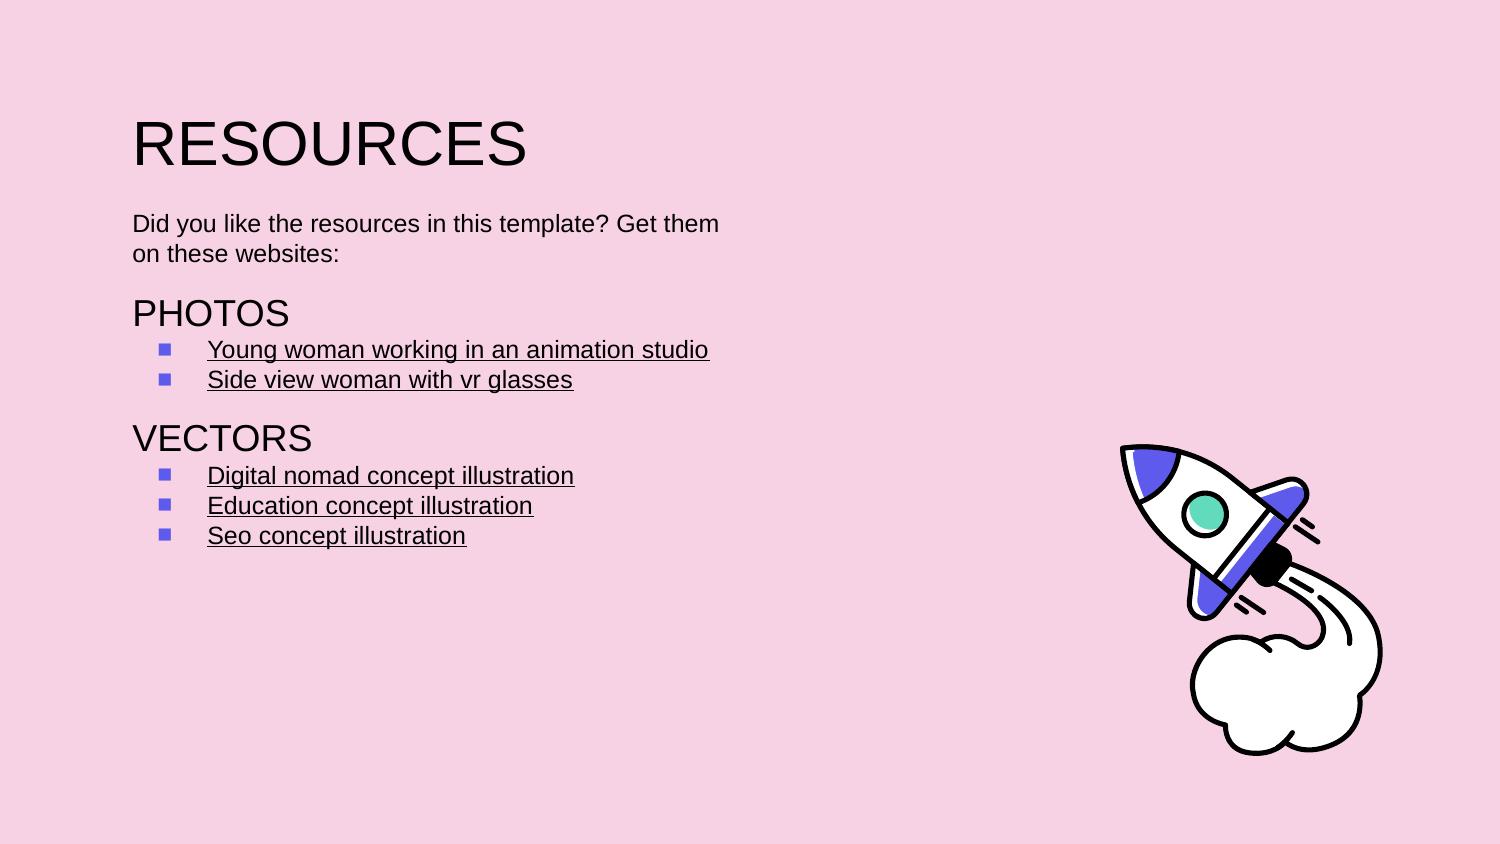

# RESOURCES
Did you like the resources in this template? Get them on these websites:
PHOTOS
Young woman working in an animation studio
Side view woman with vr glasses
VECTORS
Digital nomad concept illustration
Education concept illustration
Seo concept illustration